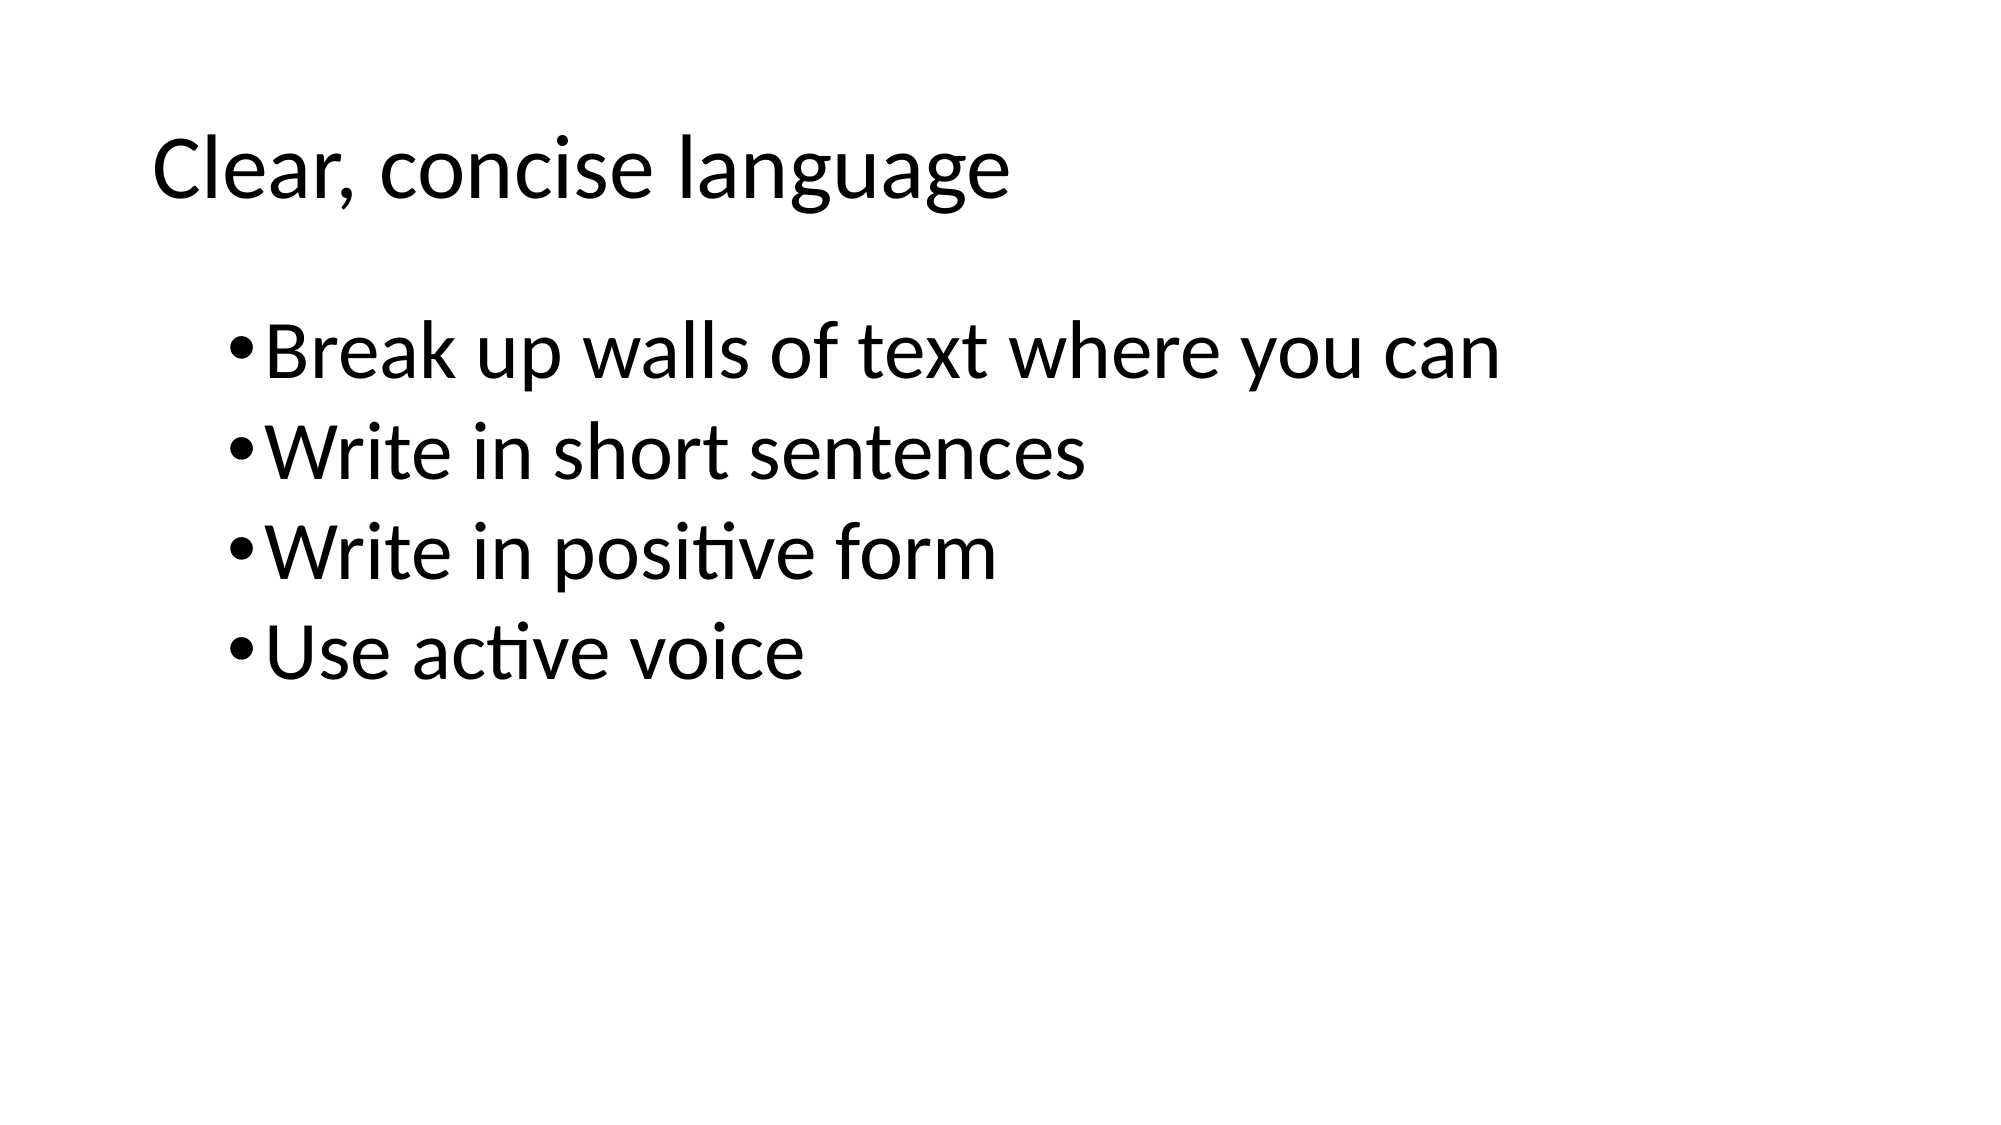

# Clear, concise language
Break up walls of text where you can
Write in short sentences
Write in positive form
Use active voice